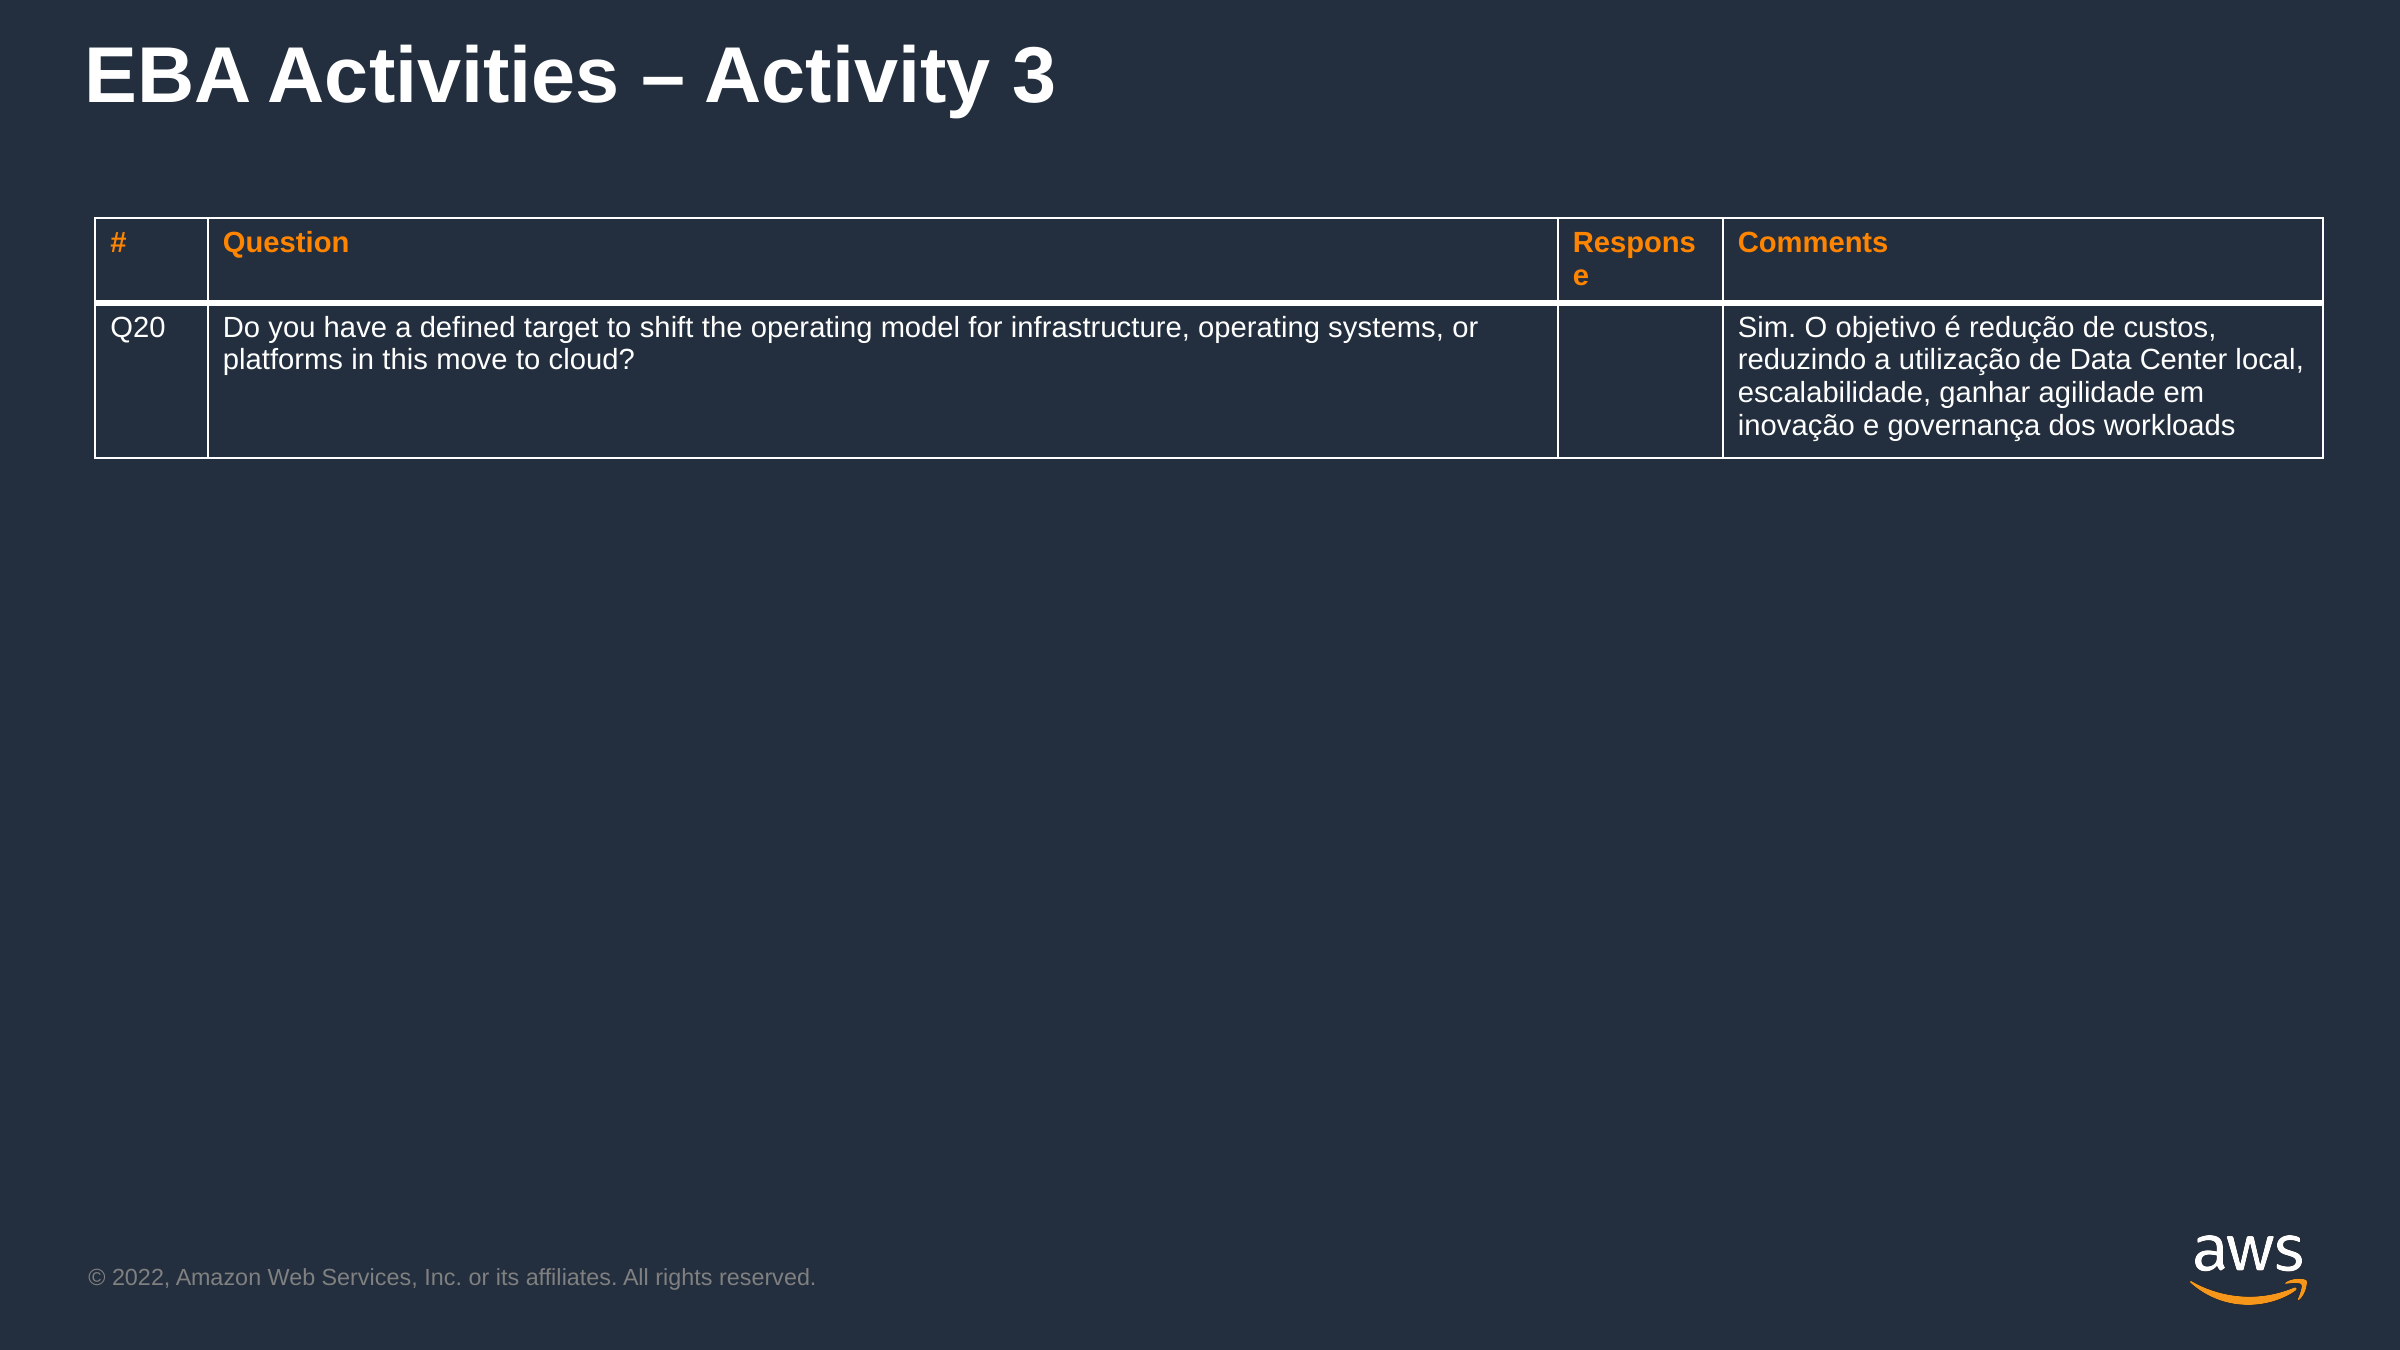

EBA Activities – Activity 3
| # | Question | Response | Comments |
| --- | --- | --- | --- |
| Q20 | Do you have a defined target to shift the operating model for infrastructure, operating systems, or platforms in this move to cloud? |  | Sim. O objetivo é redução de custos, reduzindo a utilização de Data Center local, escalabilidade, ganhar agilidade em inovação e governança dos workloads |